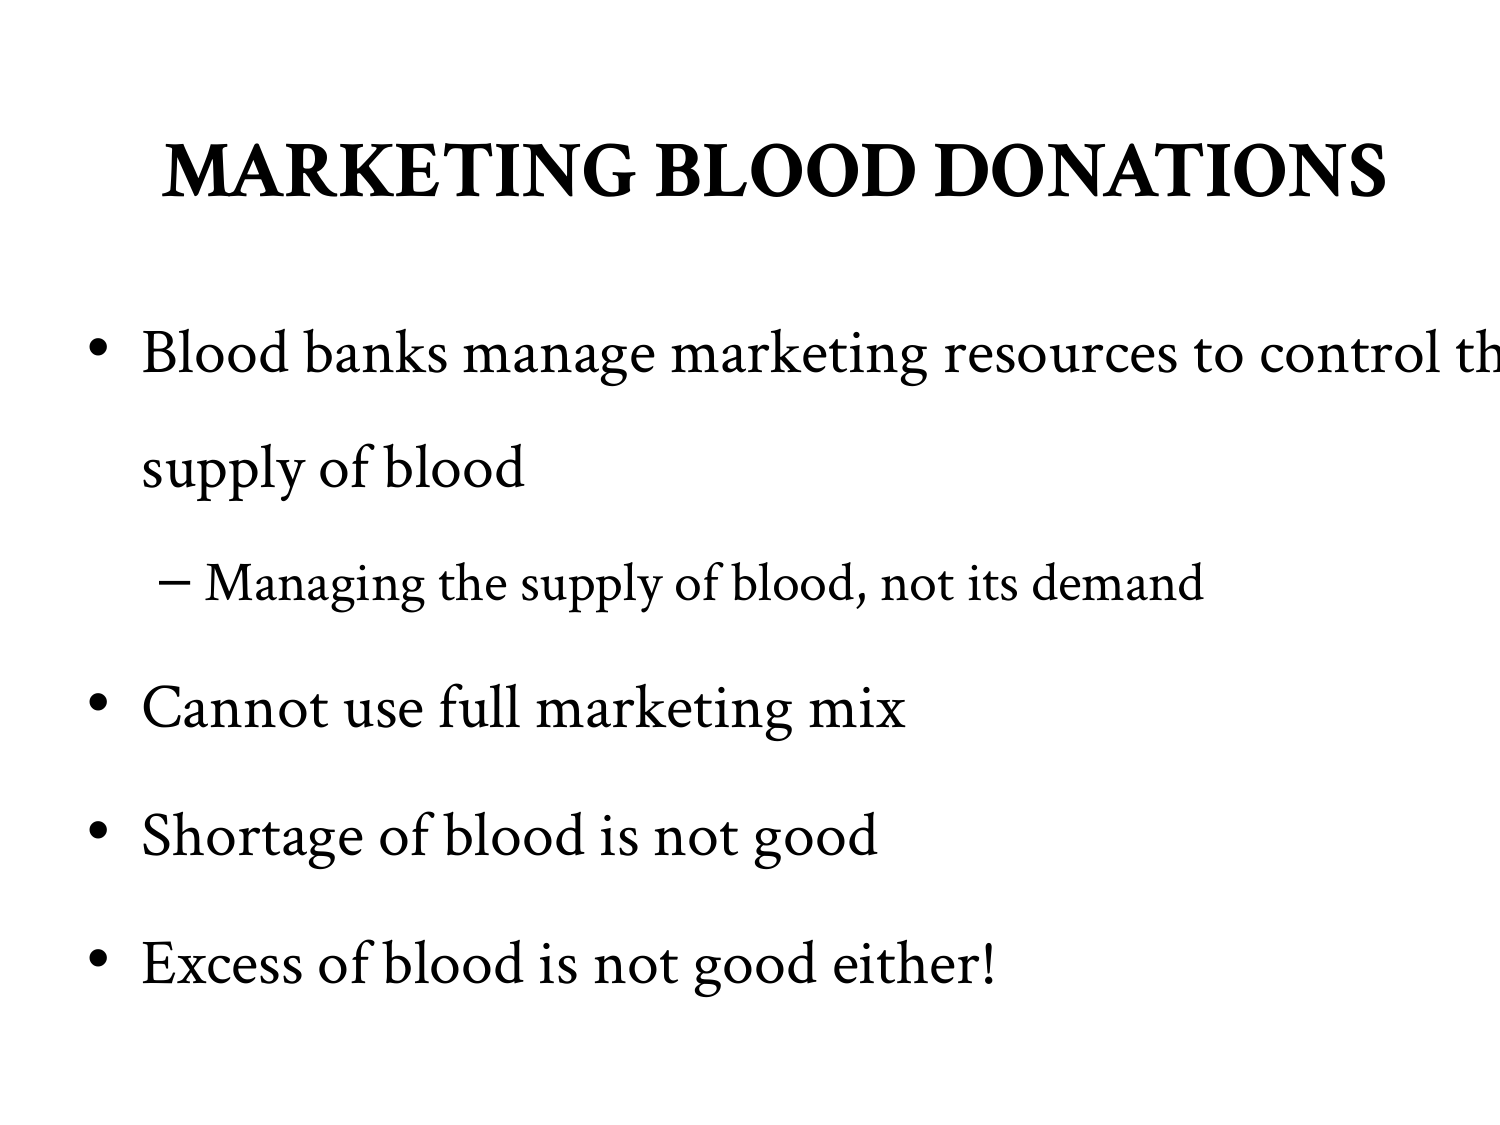

Marketing Blood Donations
Blood banks manage marketing resources to control the supply of blood
Managing the supply of blood, not its demand
Cannot use full marketing mix
Shortage of blood is not good
Excess of blood is not good either!